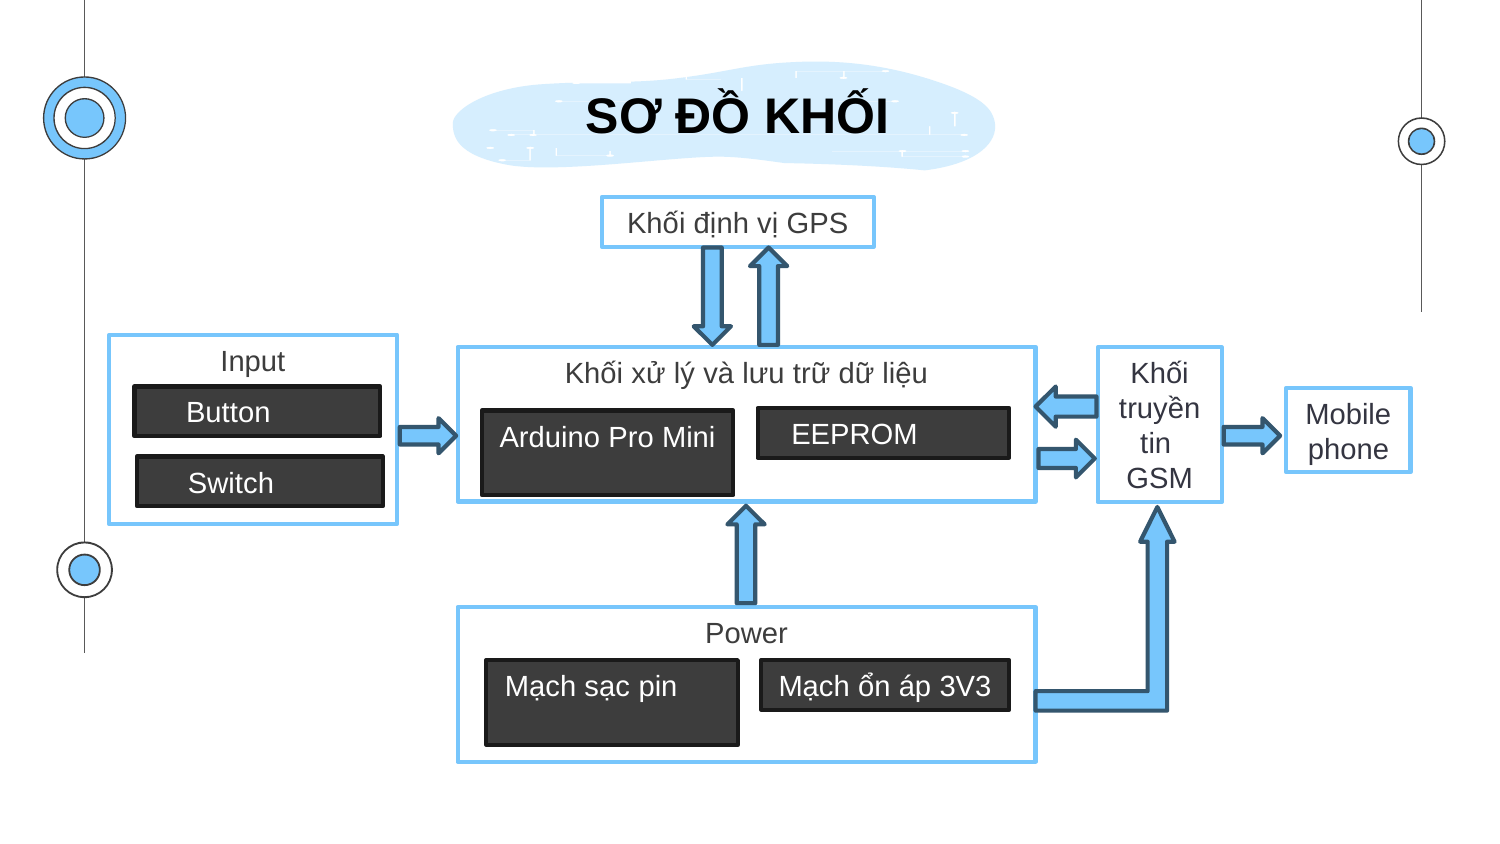

SƠ ĐỒ KHỐI
Khối định vị GPS

Input

Khối xử lý và lưu trữ dữ liệu

Khối truyền tin  GSM

Button
Mobile phone
EEPROM
Arduino Pro Mini

Switch

Power

Mạch sạc pin
Mạch ổn áp 3V3